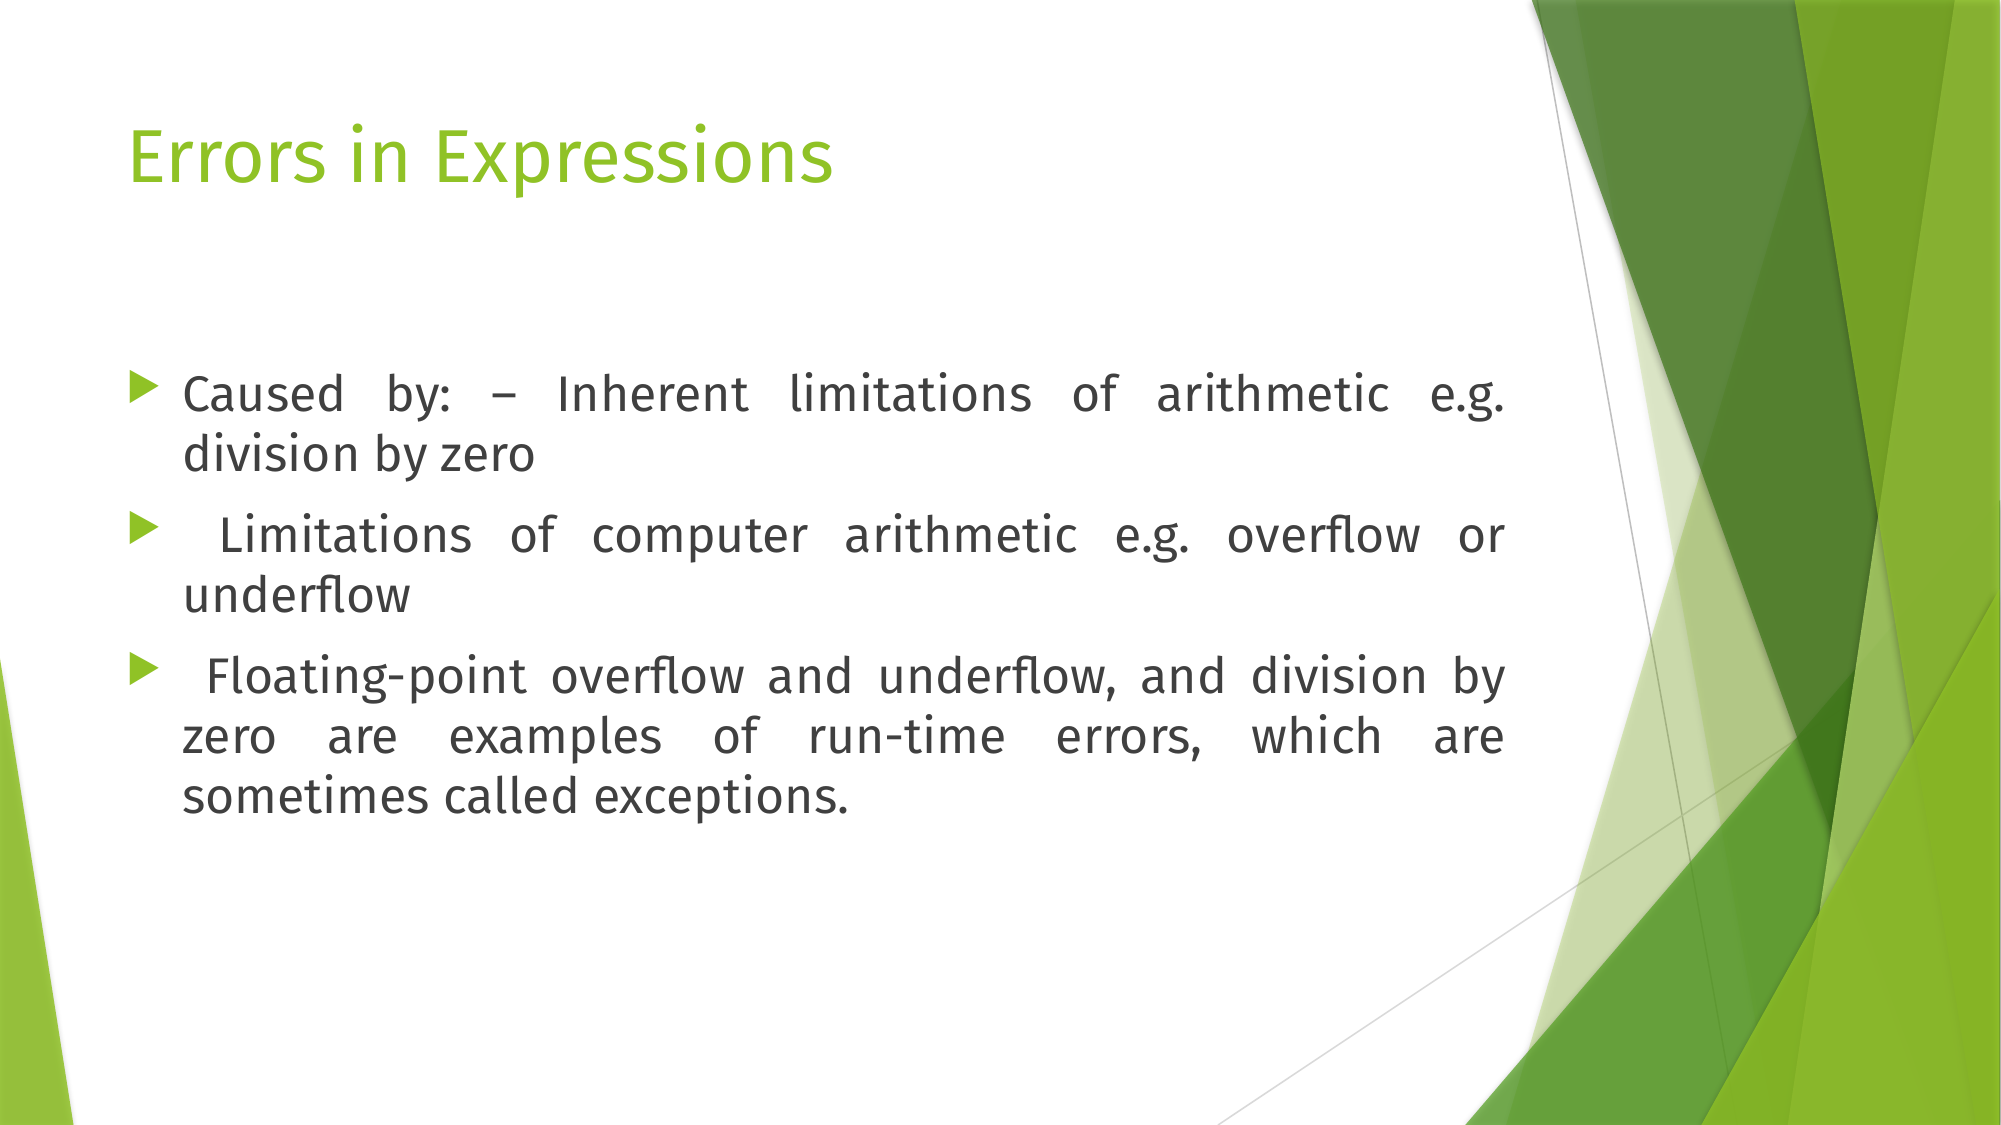

# Errors in Expressions
Caused by: – Inherent limitations of arithmetic e.g. division by zero
 Limitations of computer arithmetic e.g. overflow or underflow
 Floating-point overflow and underflow, and division by zero are examples of run-time errors, which are sometimes called exceptions.